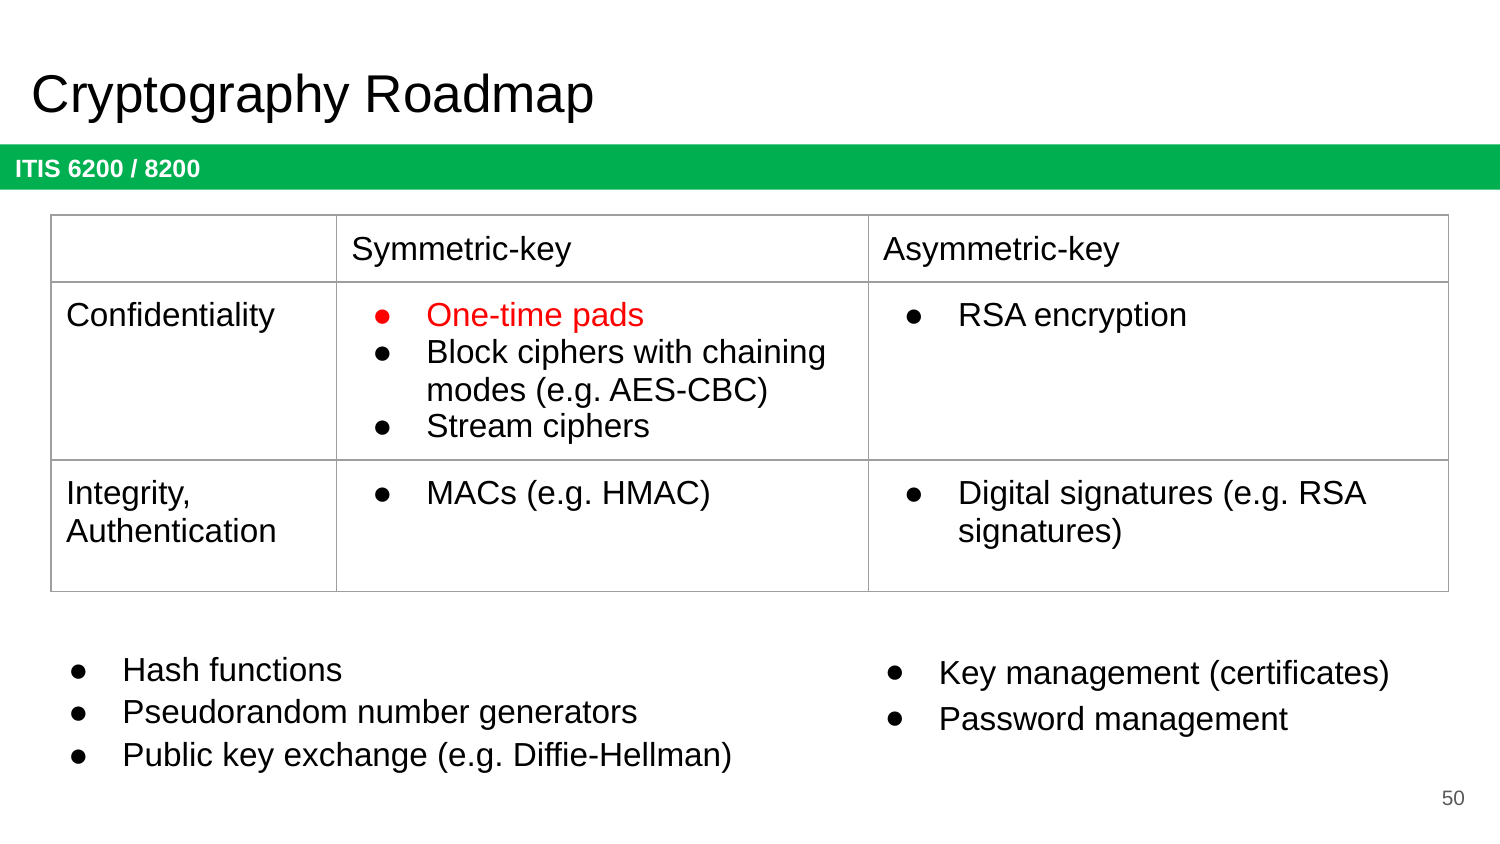

# Cryptography Roadmap
|  | Symmetric-key | Asymmetric-key |
| --- | --- | --- |
| Confidentiality | One-time pads Block ciphers with chaining modes (e.g. AES-CBC) Stream ciphers | RSA encryption |
| Integrity, Authentication | MACs (e.g. HMAC) | Digital signatures (e.g. RSA signatures) |
Hash functions
Pseudorandom number generators
Public key exchange (e.g. Diffie-Hellman)
Key management (certificates)
Password management
50